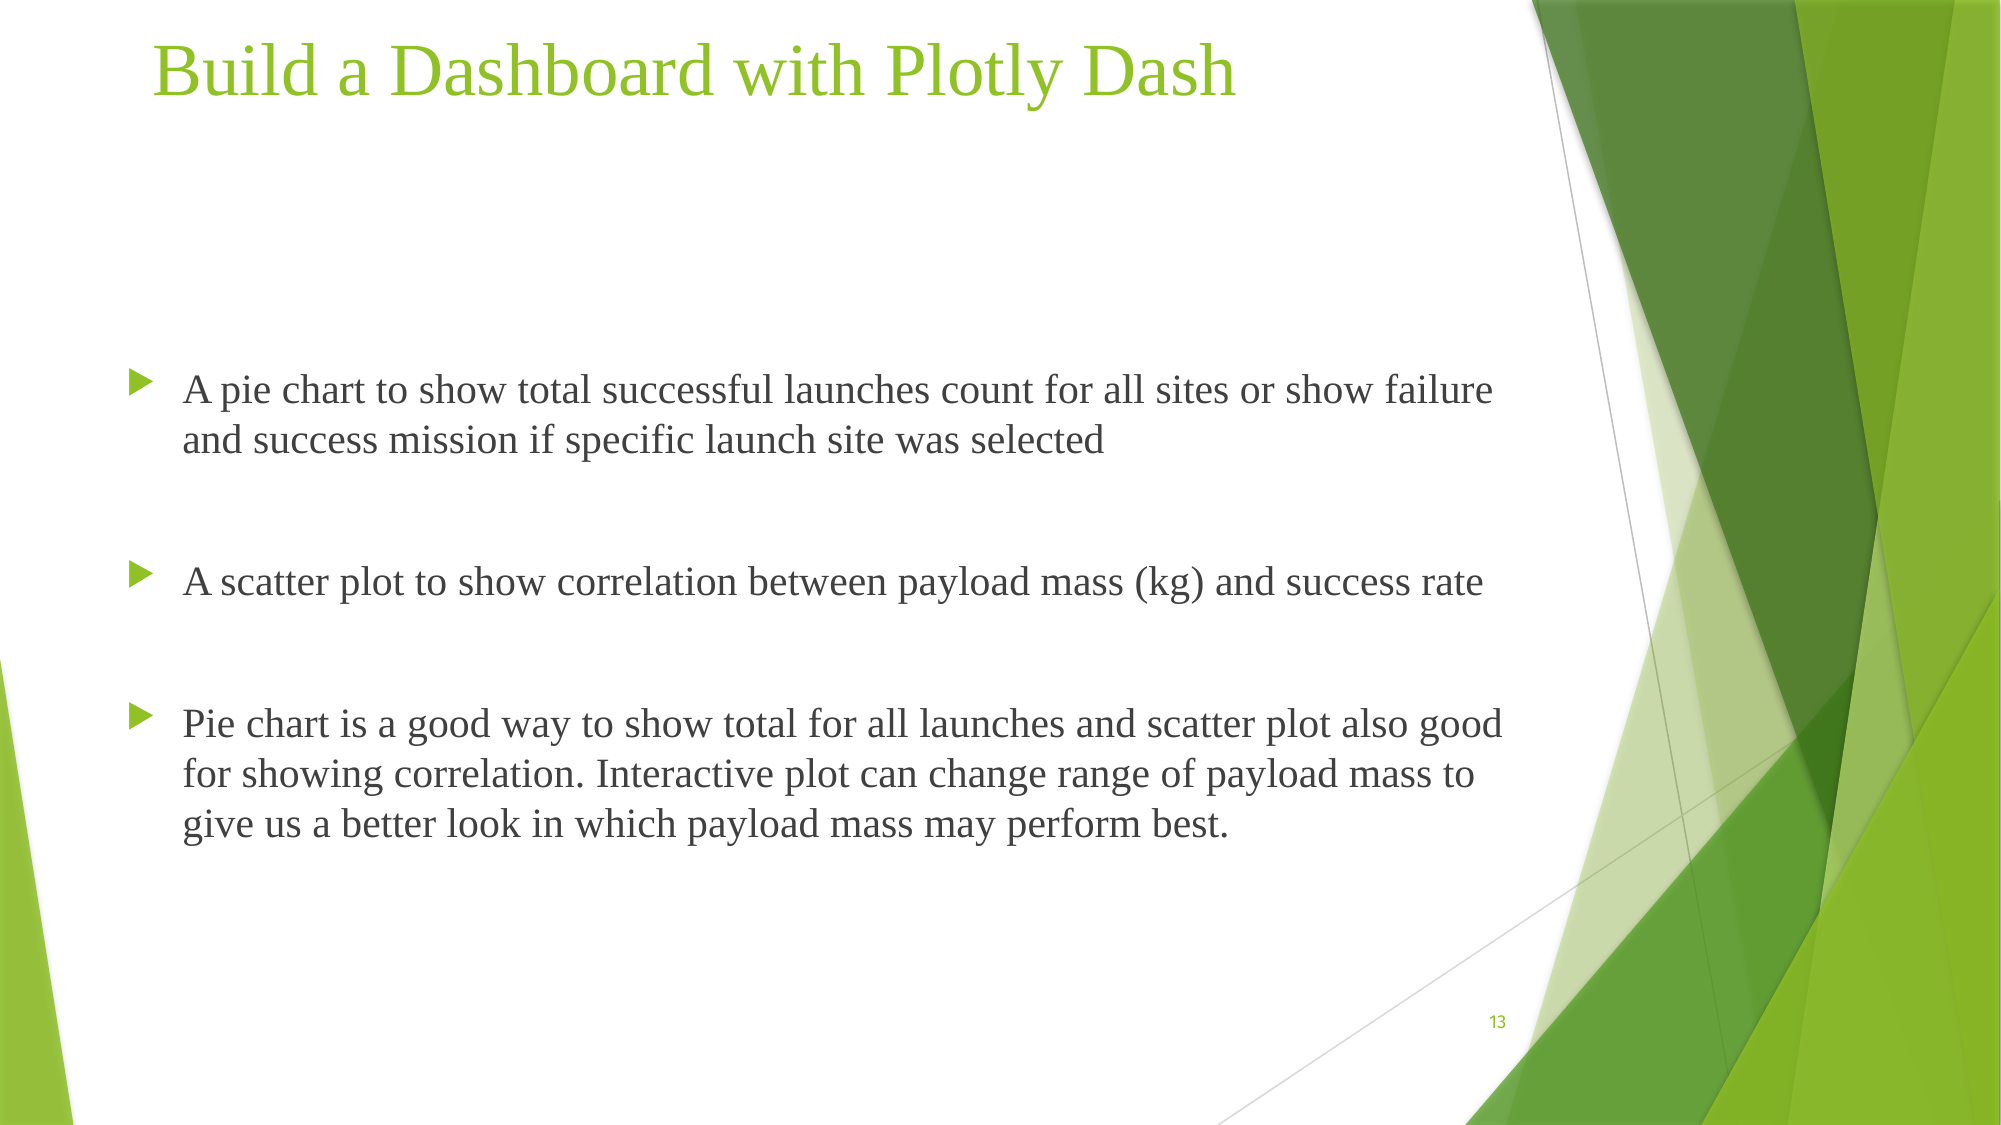

# Build a Dashboard with Plotly Dash
A pie chart to show total successful launches count for all sites or show failure and success mission if specific launch site was selected

A scatter plot to show correlation between payload mass (kg) and success rate

Pie chart is a good way to show total for all launches and scatter plot also good for showing correlation. Interactive plot can change range of payload mass to give us a better look in which payload mass may perform best.

13